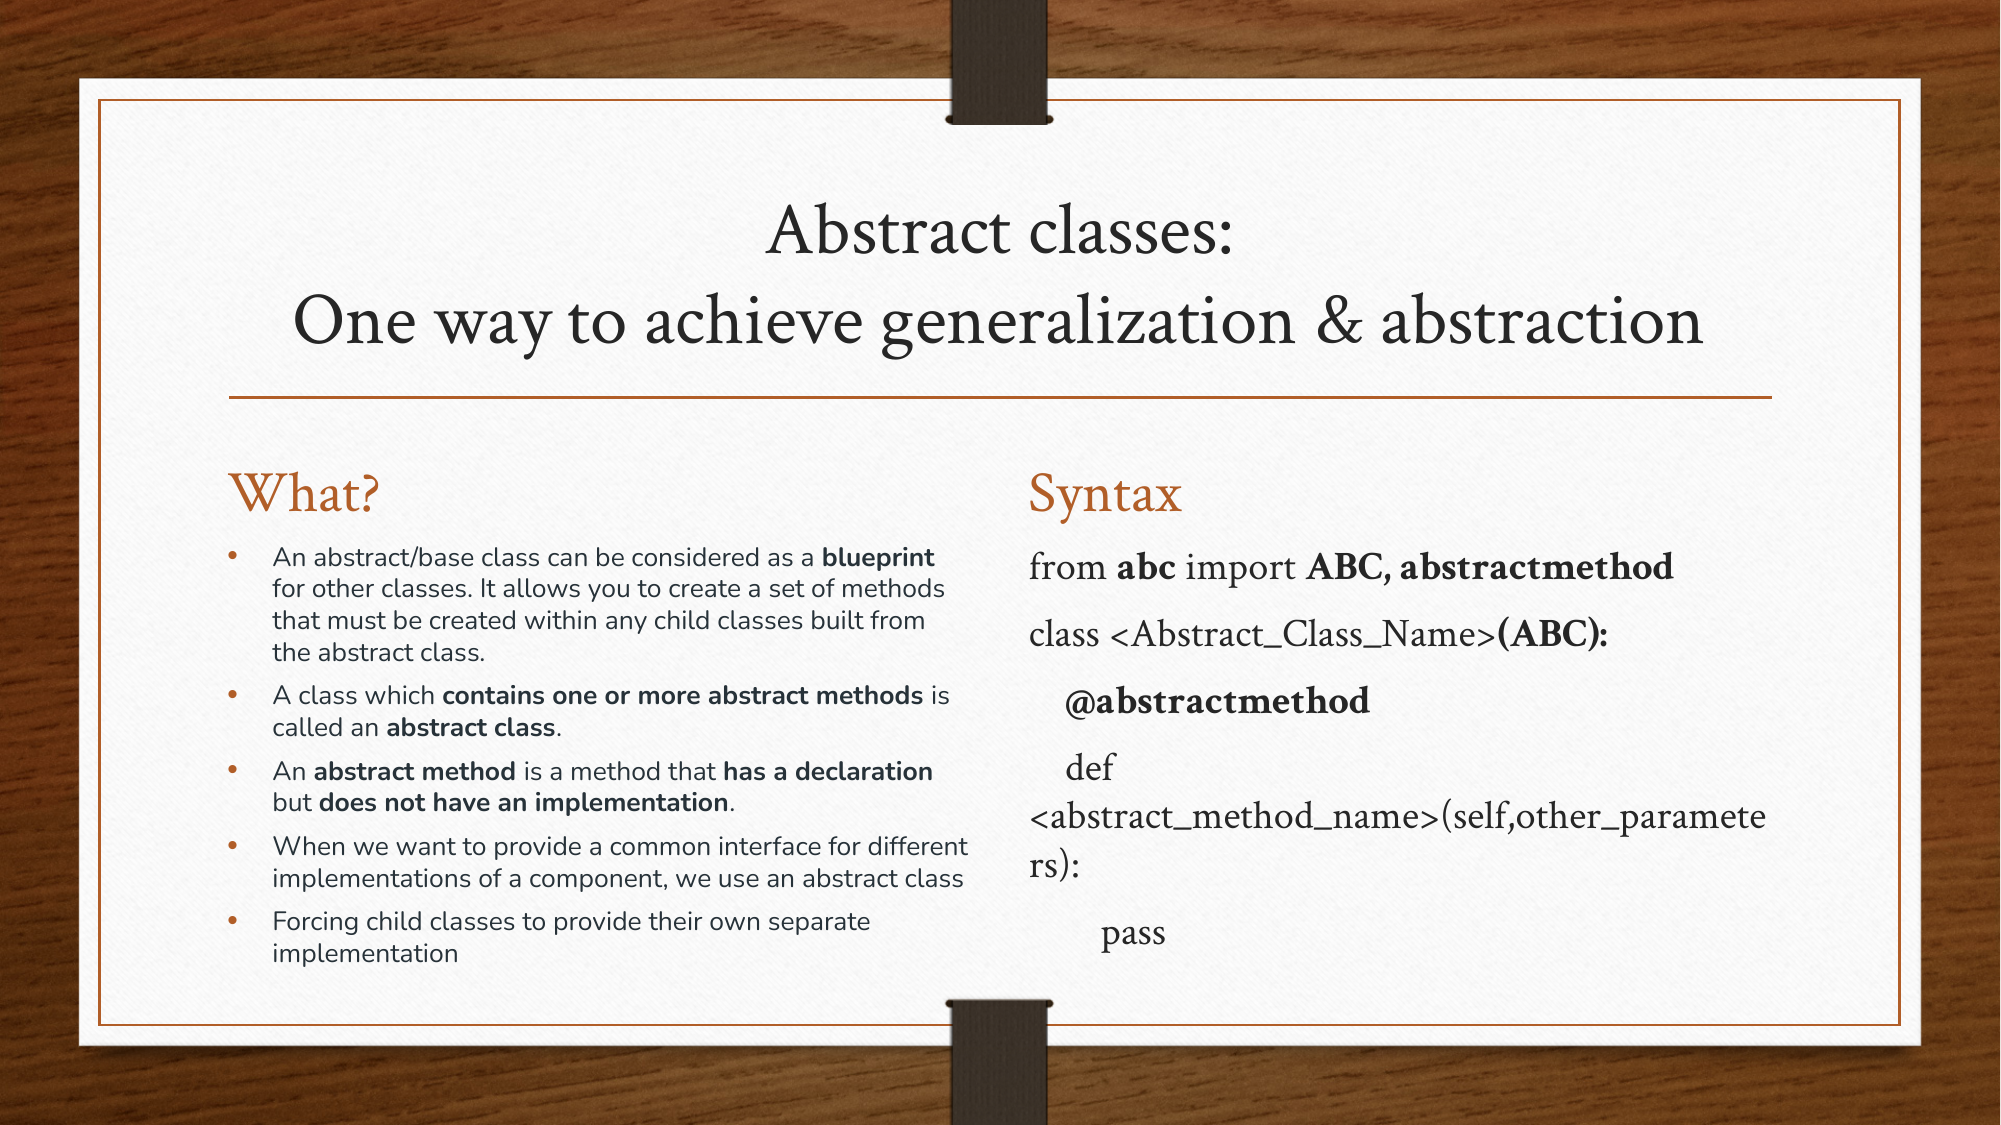

# Abstract classes: One way to achieve generalization & abstraction
What?
Syntax
An abstract/base class can be considered as a blueprint for other classes. It allows you to create a set of methods that must be created within any child classes built from the abstract class.
A class which contains one or more abstract methods is called an abstract class.
An abstract method is a method that has a declaration but does not have an implementation.
When we want to provide a common interface for different implementations of a component, we use an abstract class
Forcing child classes to provide their own separate implementation
from abc import ABC, abstractmethod
class <Abstract_Class_Name>(ABC):
    @abstractmethod
    def <abstract_method_name>(self,other_parameters):
        pass